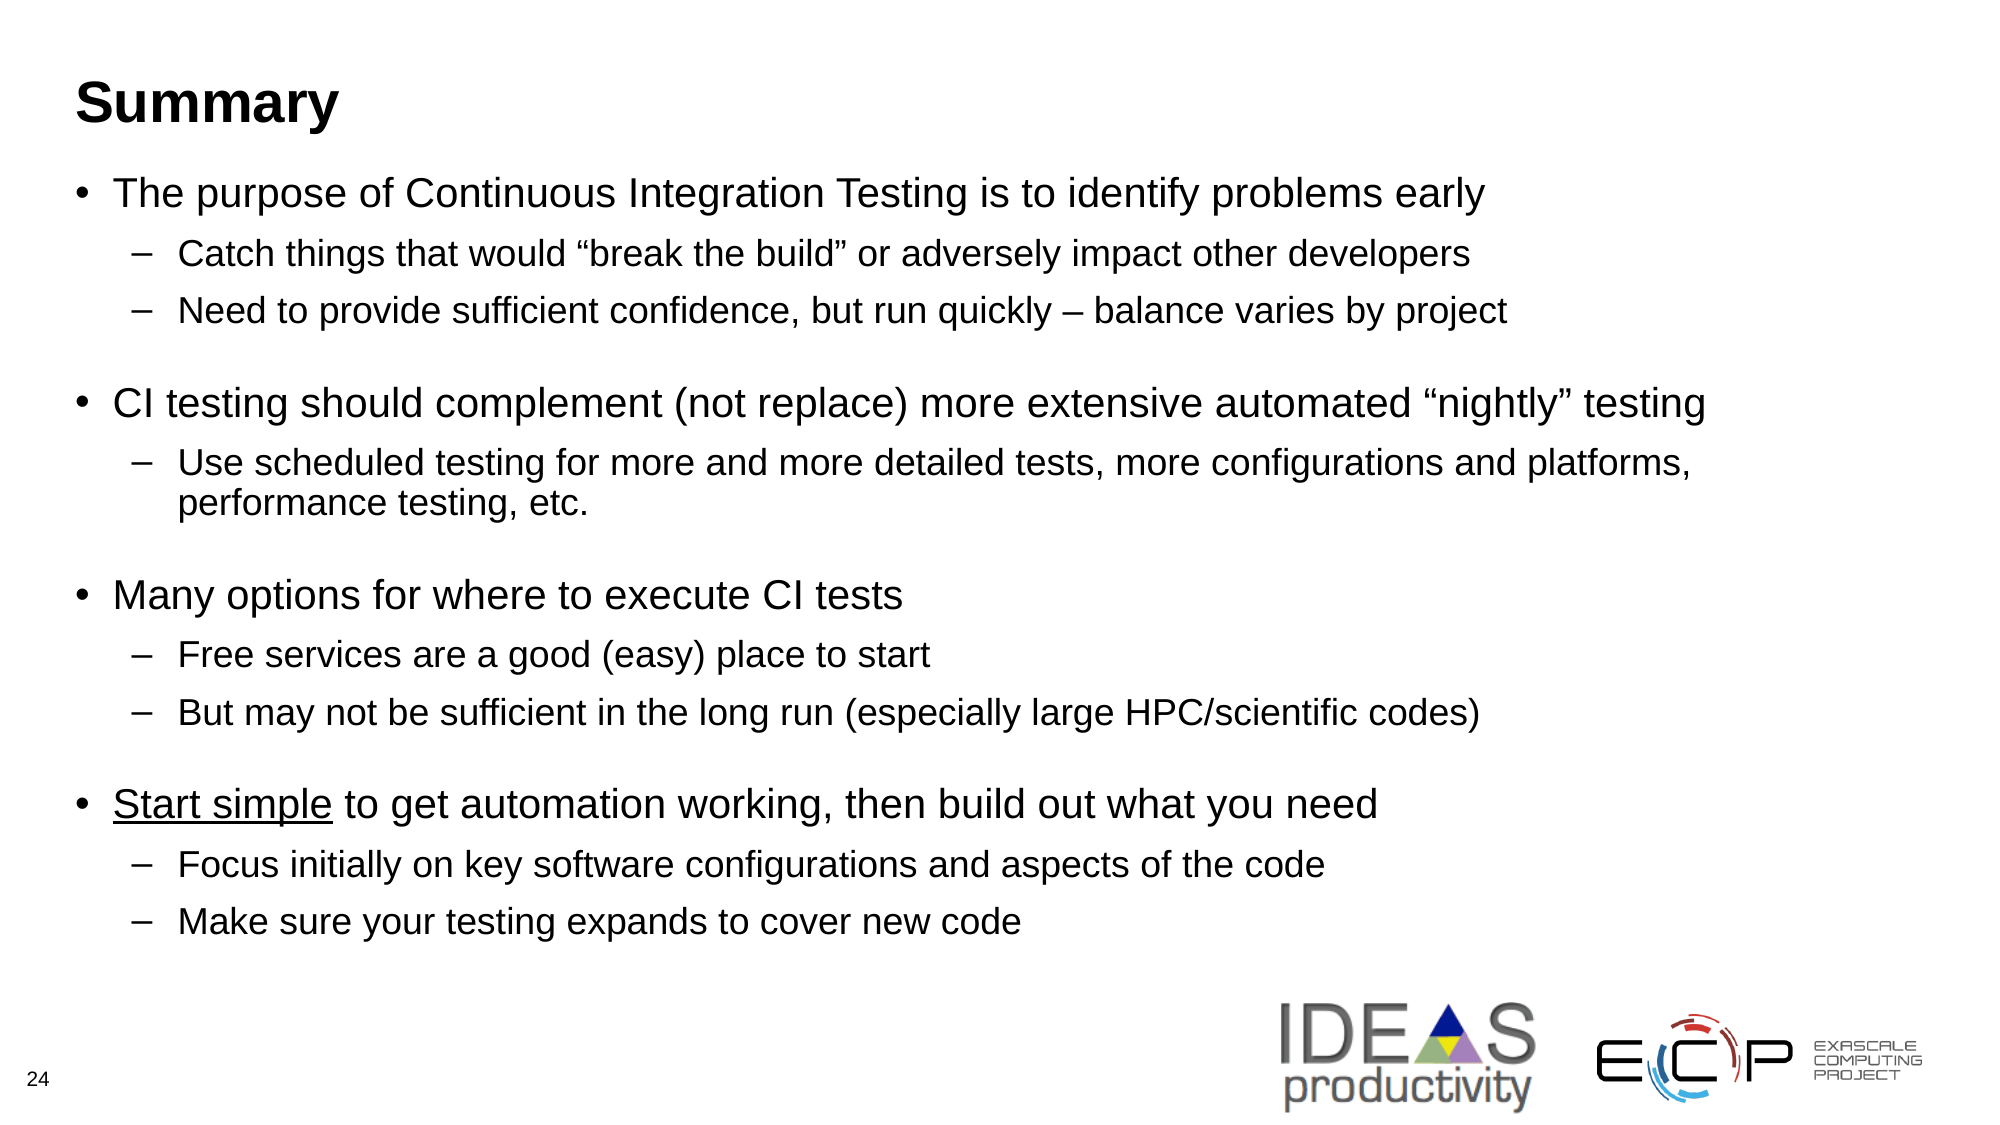

# Summary
The purpose of Continuous Integration Testing is to identify problems early
Catch things that would “break the build” or adversely impact other developers
Need to provide sufficient confidence, but run quickly – balance varies by project
CI testing should complement (not replace) more extensive automated “nightly” testing
Use scheduled testing for more and more detailed tests, more configurations and platforms, performance testing, etc.
Many options for where to execute CI tests
Free services are a good (easy) place to start
But may not be sufficient in the long run (especially large HPC/scientific codes)
Start simple to get automation working, then build out what you need
Focus initially on key software configurations and aspects of the code
Make sure your testing expands to cover new code